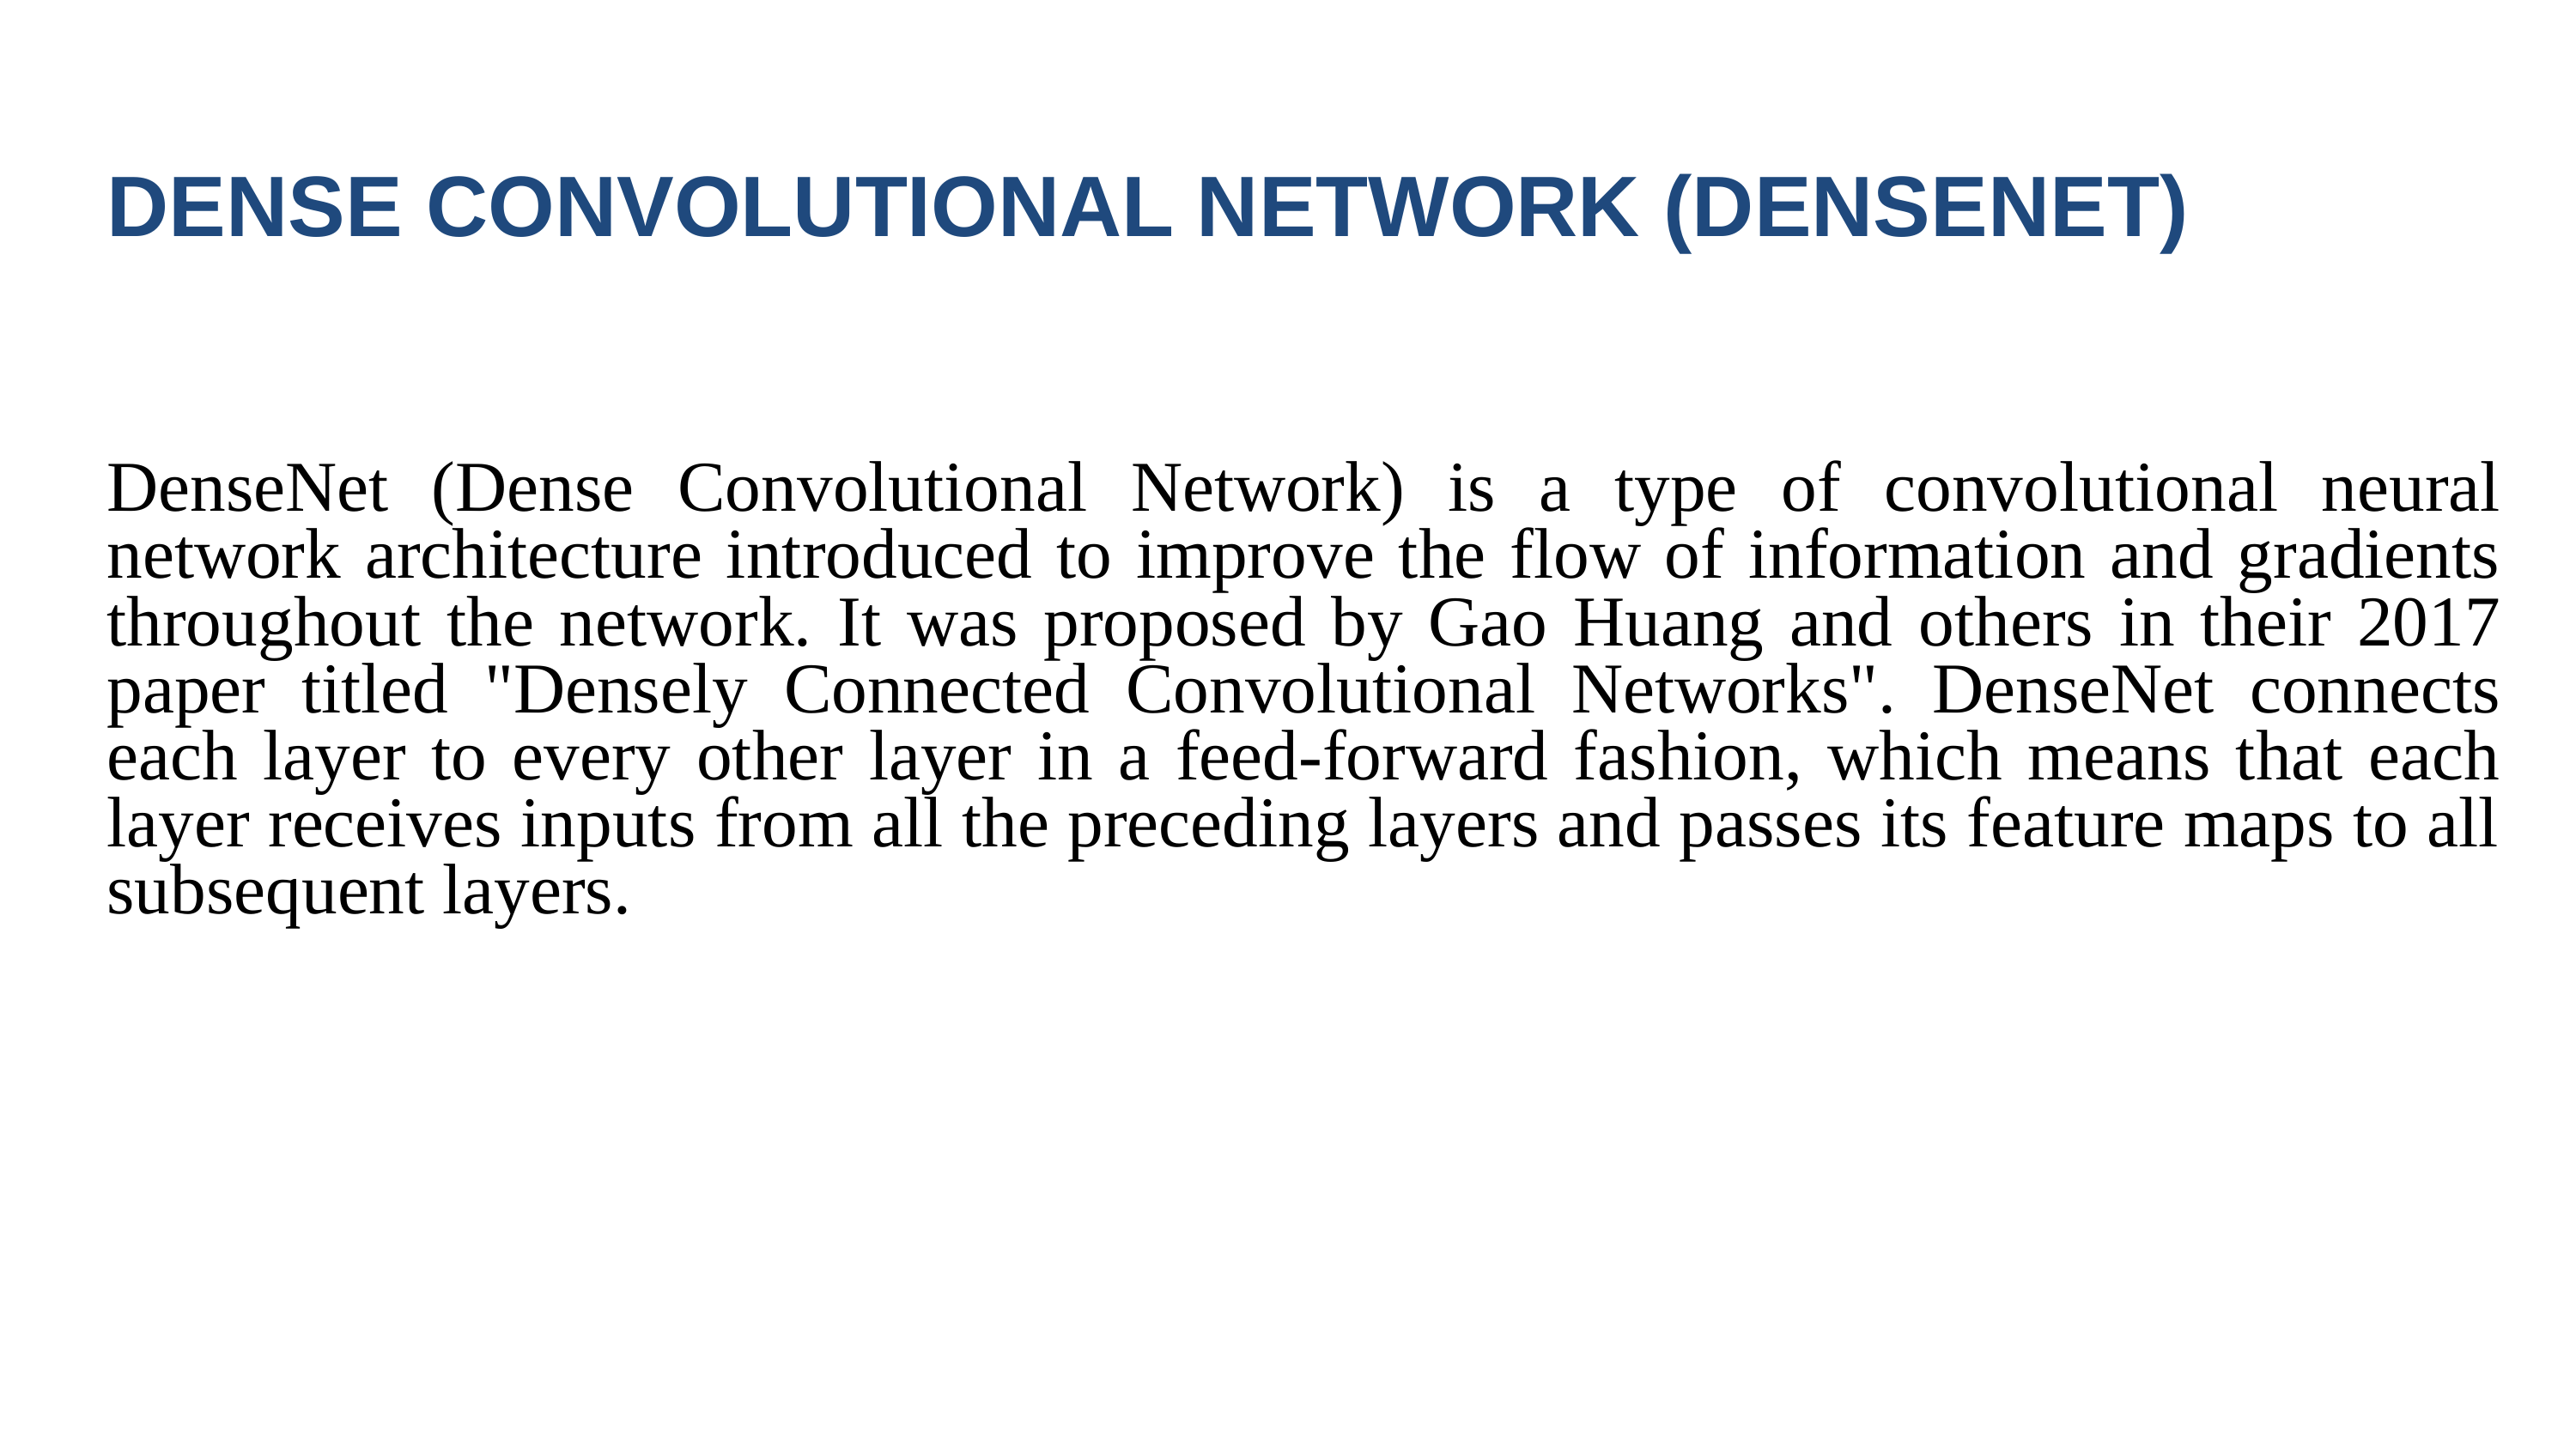

DENSE CONVOLUTIONAL NETWORK (DENSENET)
DenseNet (Dense Convolutional Network) is a type of convolutional neural network architecture introduced to improve the flow of information and gradients throughout the network. It was proposed by Gao Huang and others in their 2017 paper titled "Densely Connected Convolutional Networks". DenseNet connects each layer to every other layer in a feed-forward fashion, which means that each layer receives inputs from all the preceding layers and passes its feature maps to all subsequent layers.